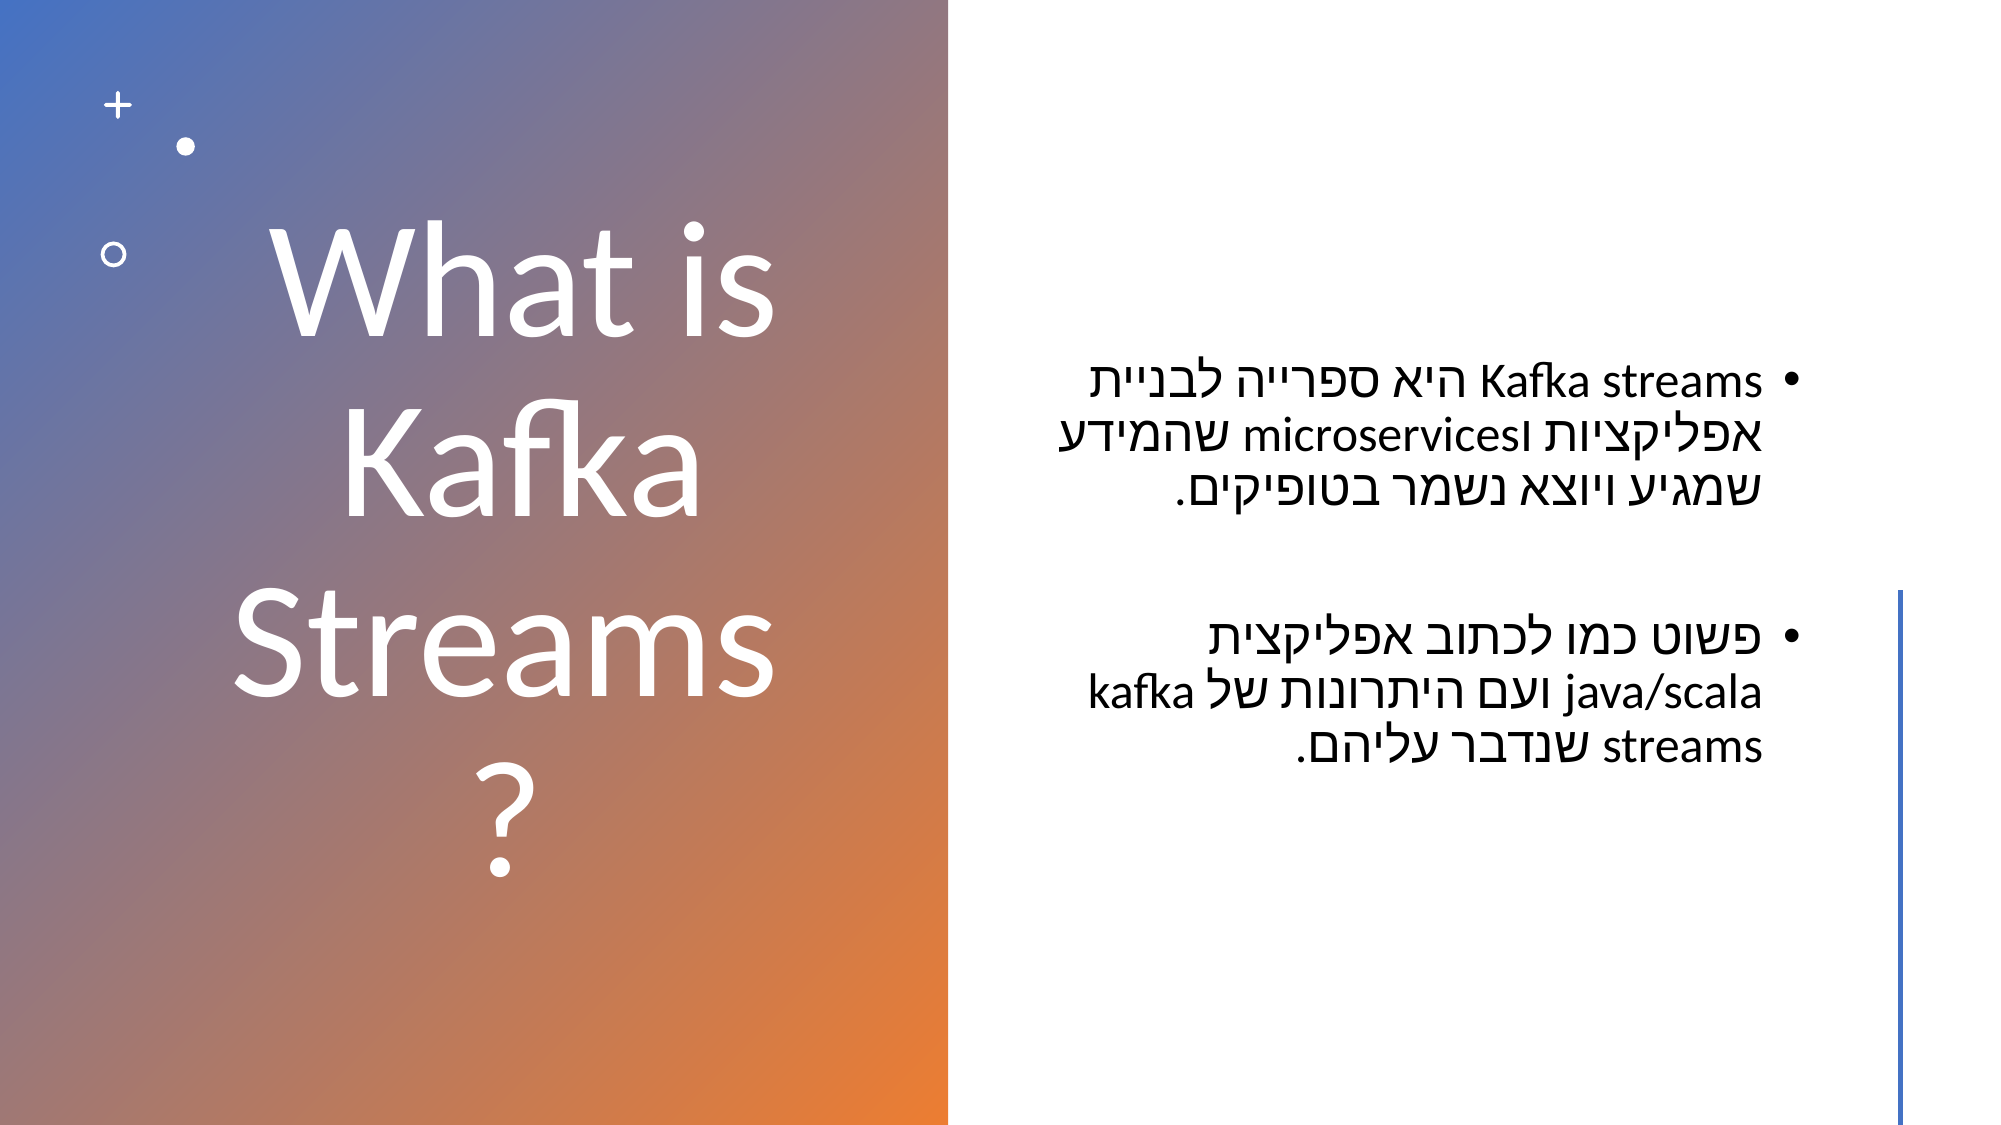

# What is Kafka Streams ?
Kafka streams היא ספרייה לבניית אפליקציות וmicroservices שהמידע שמגיע ויוצא נשמר בטופיקים.

פשוט כמו לכתוב אפליקצית java/scala ועם היתרונות של kafka streams שנדבר עליהם.